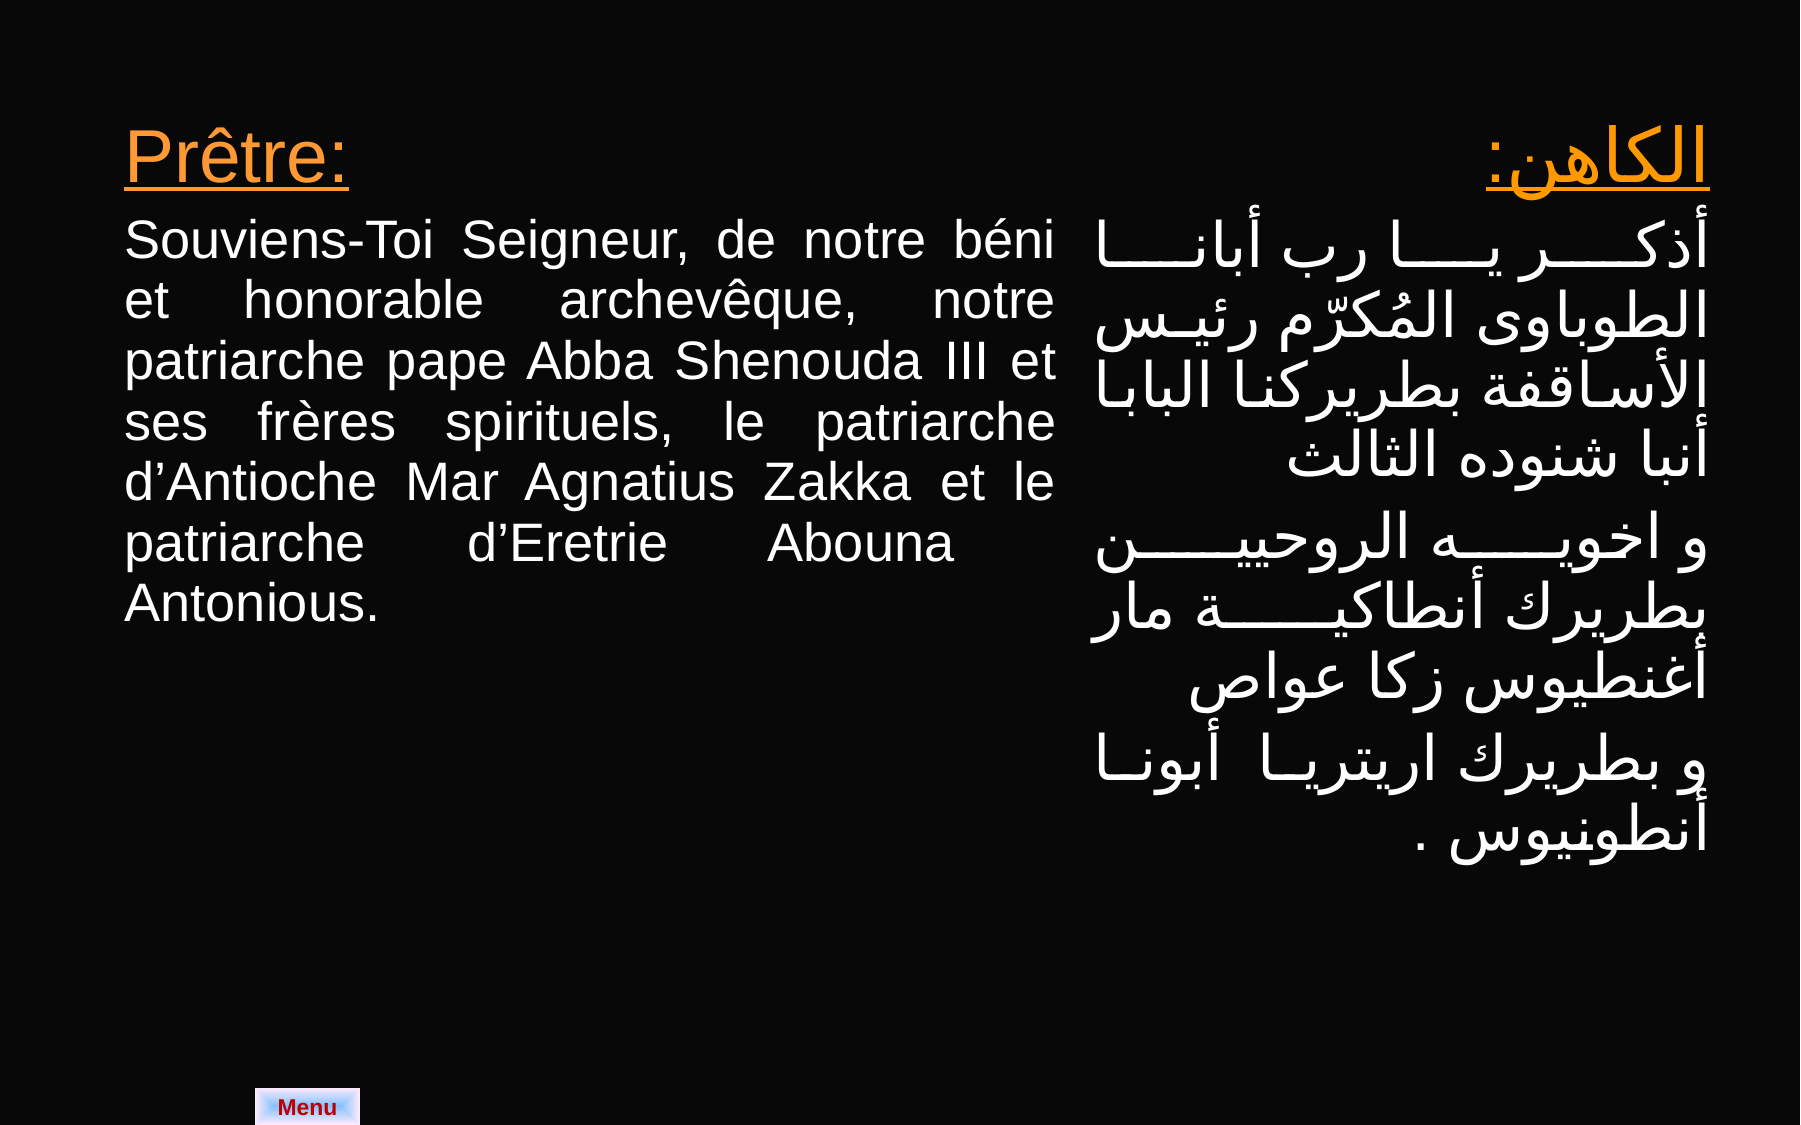

| Prêtre: Souviens-Toi Seigneur, de notre béni et honorable archevêque, notre patriarche pape Abba Shenouda III et ses frères spirituels, le patriarche d’Antioche Mar Agnatius Zakka et le patriarche d’Eretrie Abouna Antonious. | الكاهن: أذكر يا رب أبانا الطوباوى المُكرّم رئيس الأساقفة بطريركنا البابا أنبا شنوده الثالث و اخويه الروحيين بطريرك أنطاكية مار أغنطيوس زكا عواص و بطريرك اريتريا أبونا أنطونيوس . |
| --- | --- |

Menu